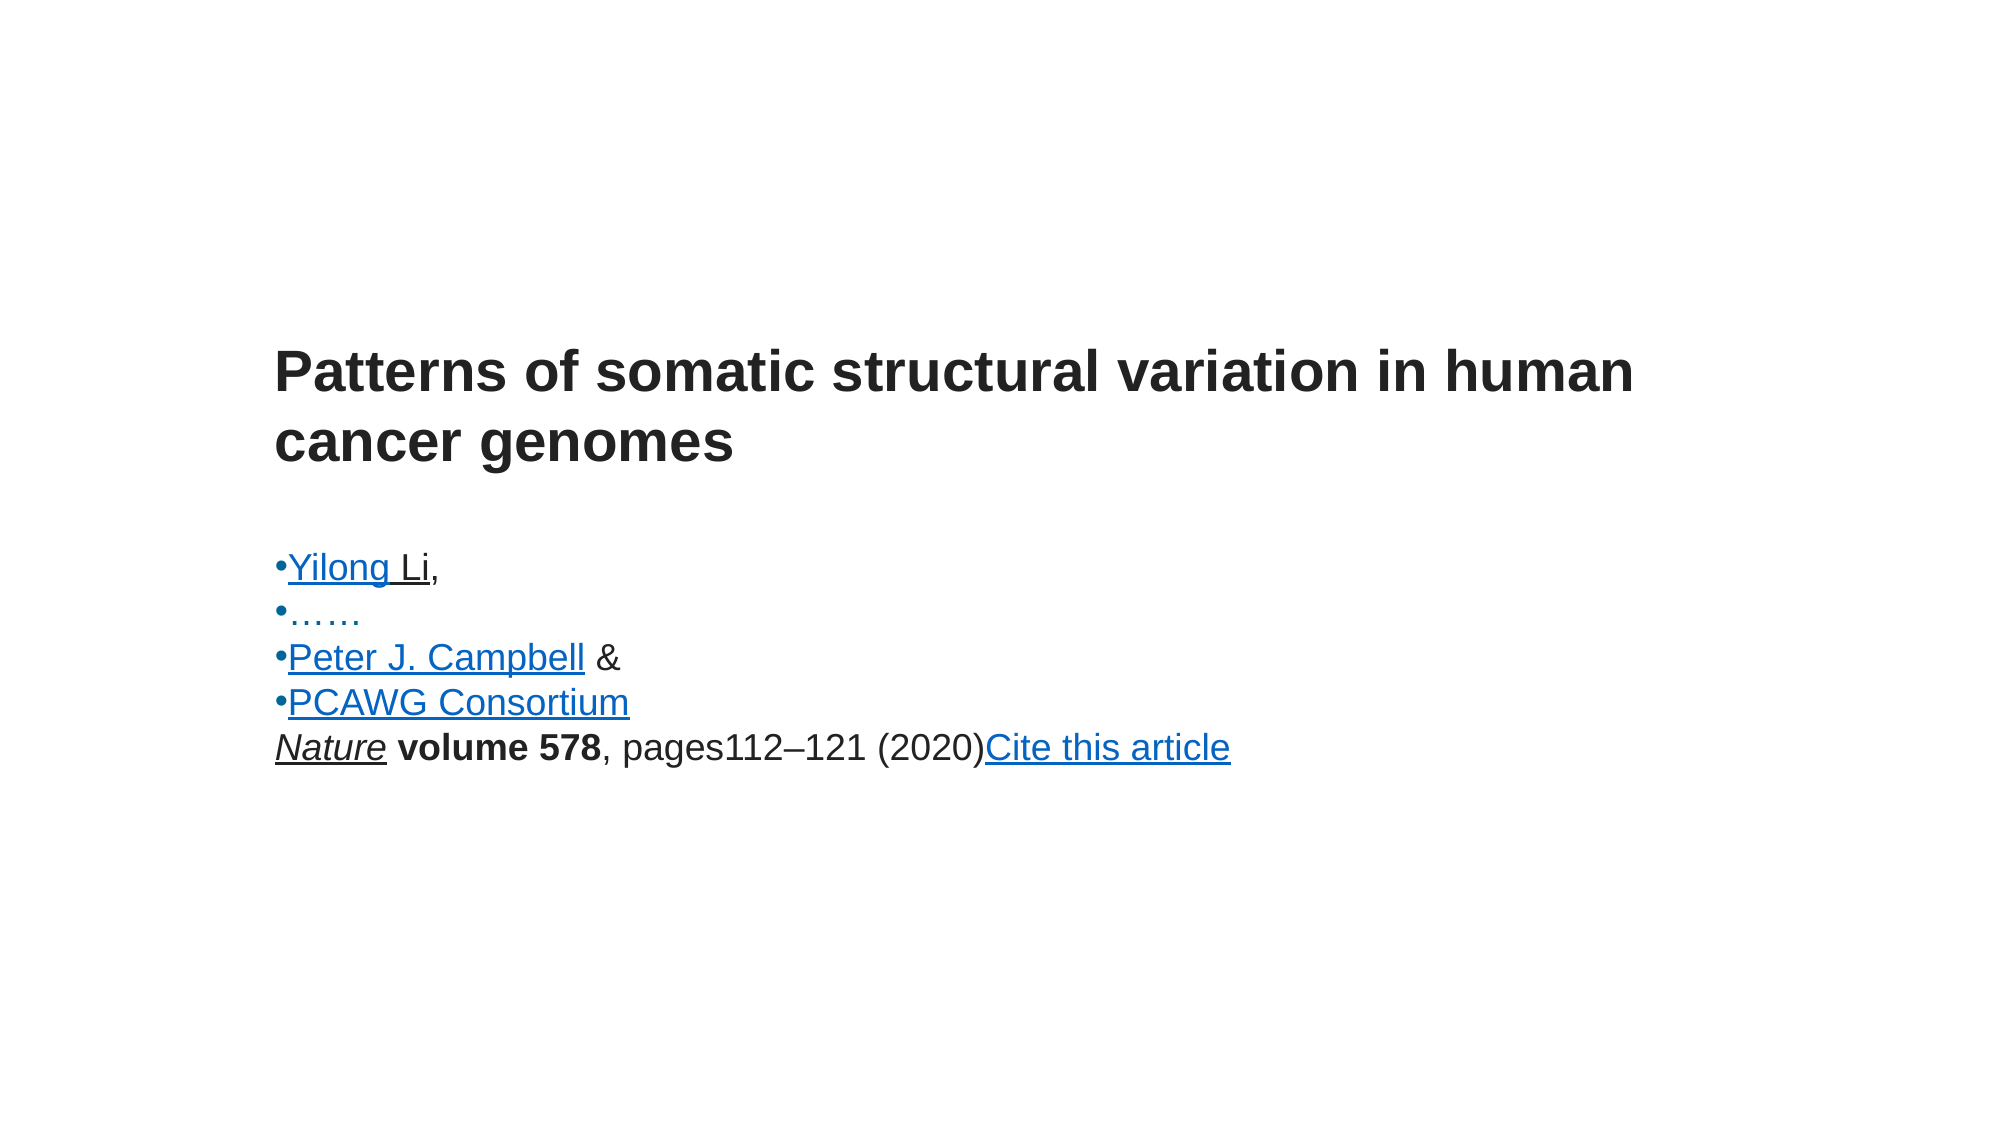

Patterns of somatic structural variation in human cancer genomes

Yilong Li,
……
Peter J. Campbell &
PCAWG Consortium
Nature volume 578, pages112–121 (2020)Cite this article